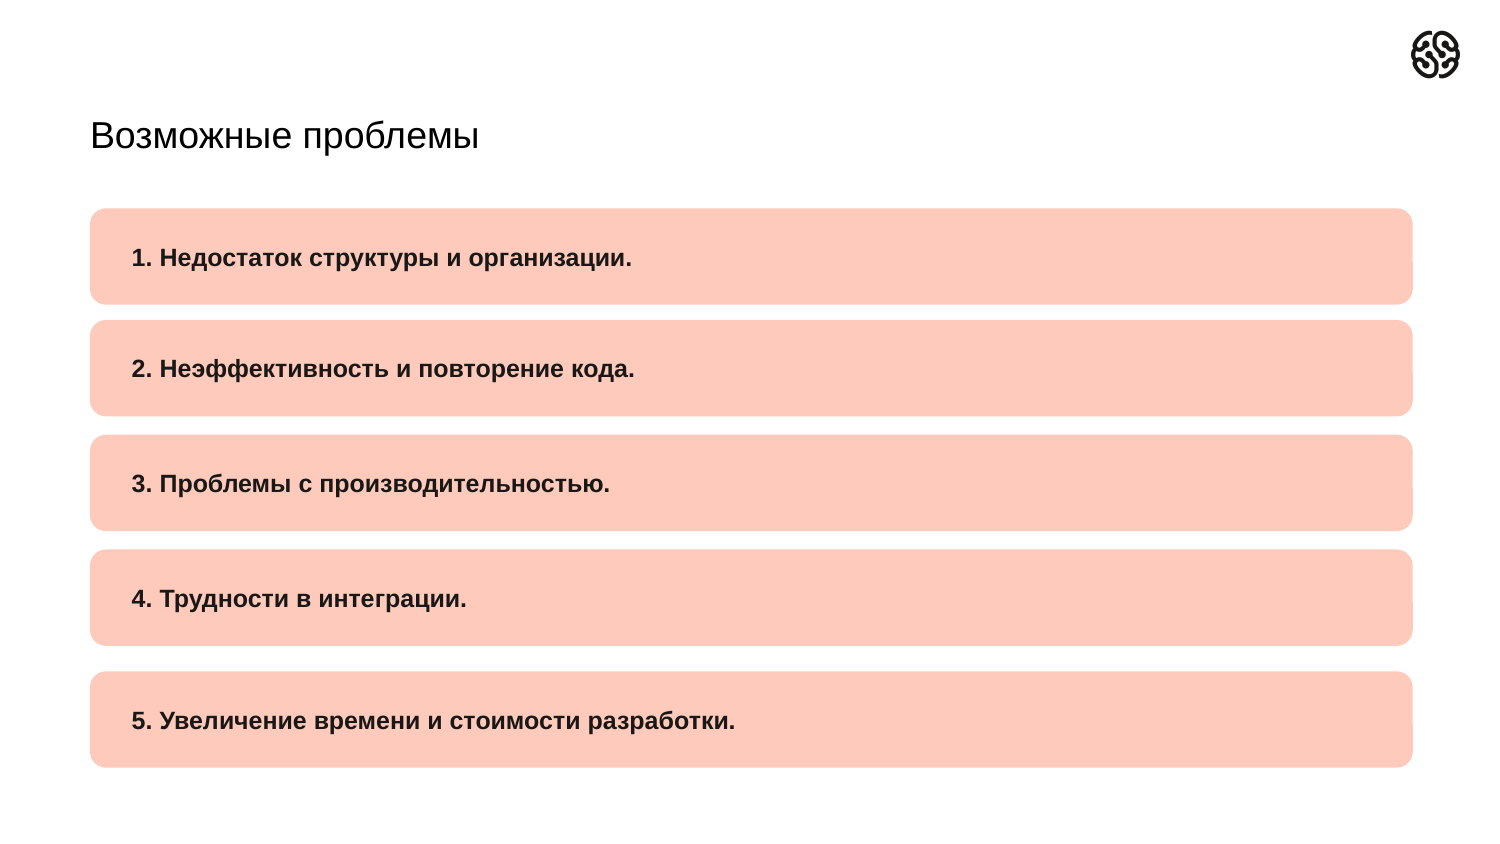

Возможные проблемы

1. Недостаток структуры и организации.

2. Неэффективность и повторение кода.

3. Проблемы с производительностью.

4. Трудности в интеграции.

5. Увеличение времени и стоимости разработки.